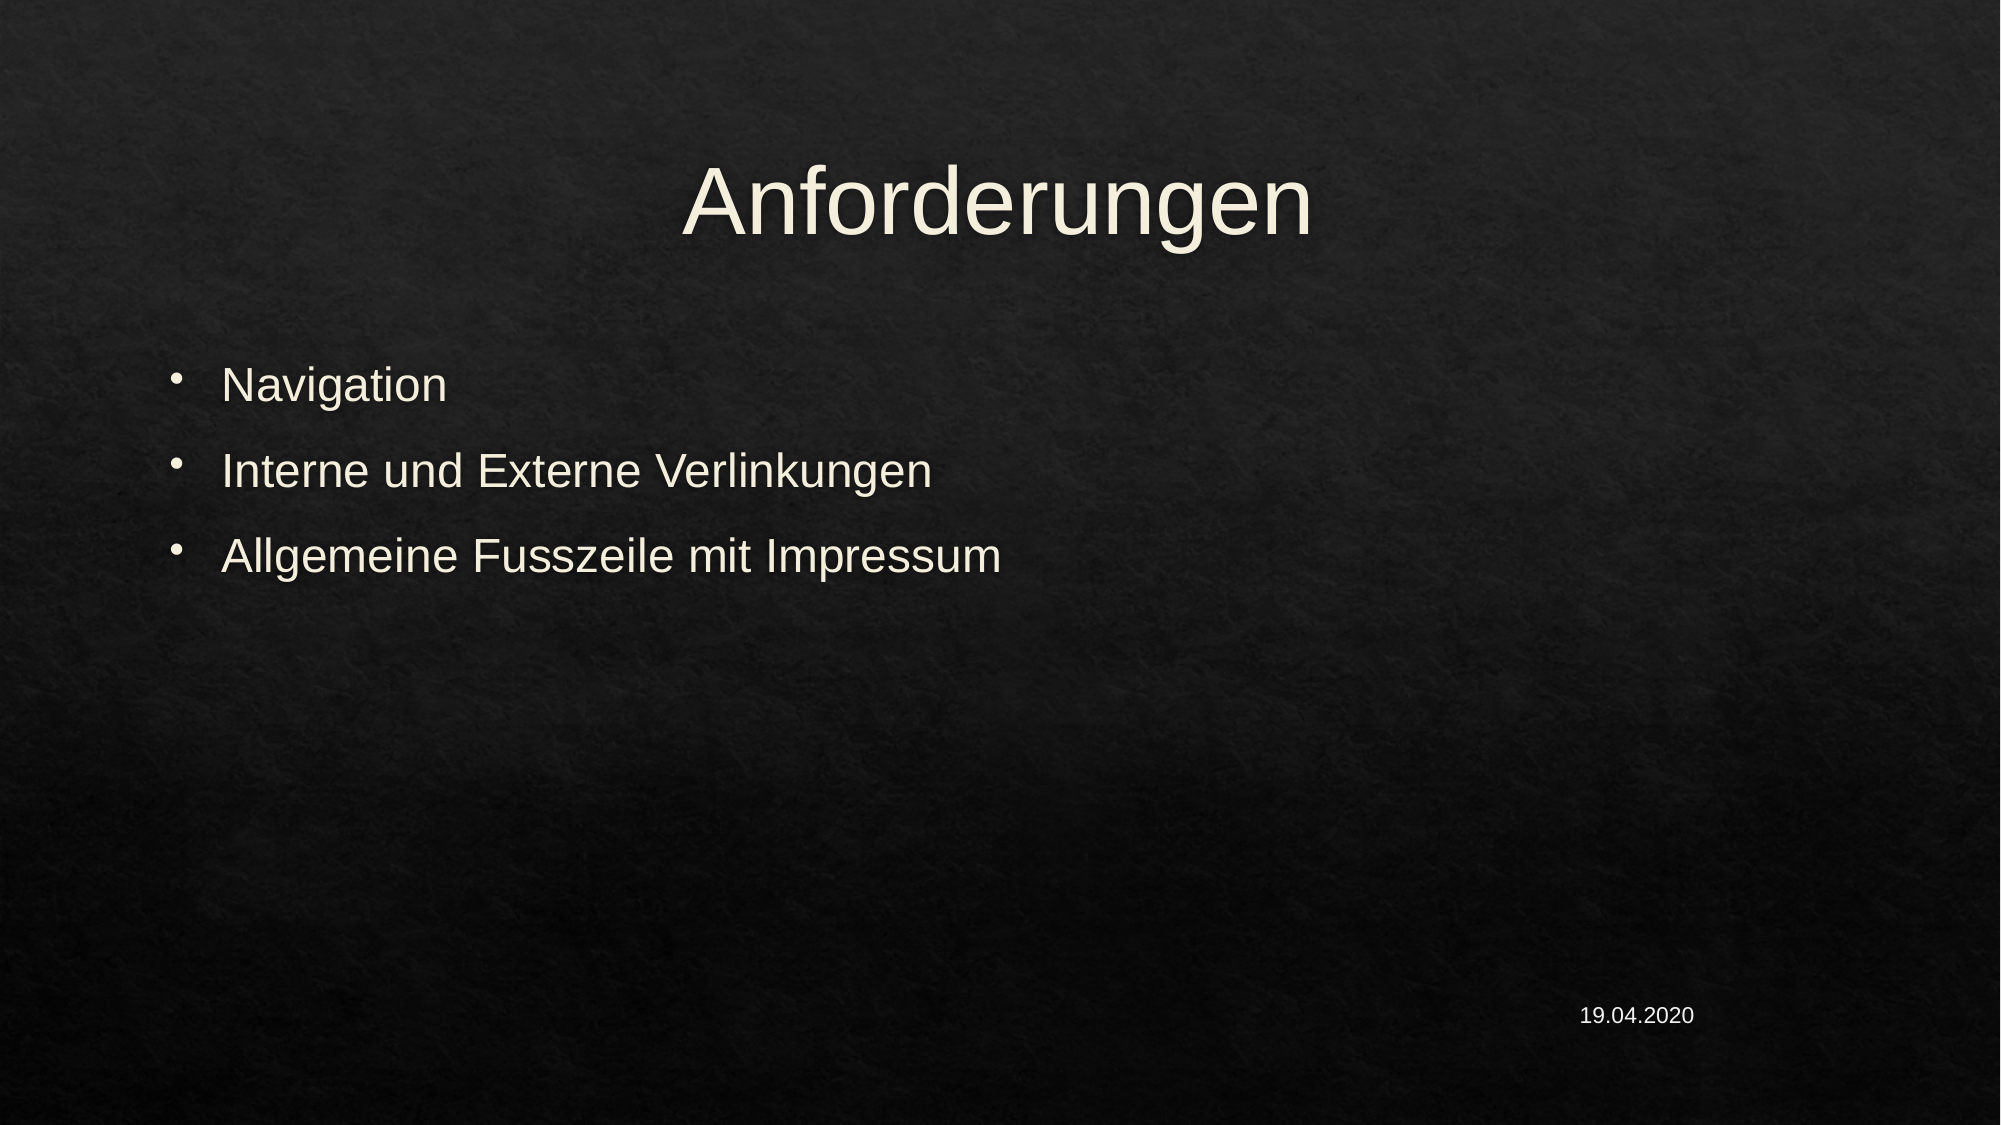

# Anforderungen
Navigation
Interne und Externe Verlinkungen
Allgemeine Fusszeile mit Impressum

19.04.2020